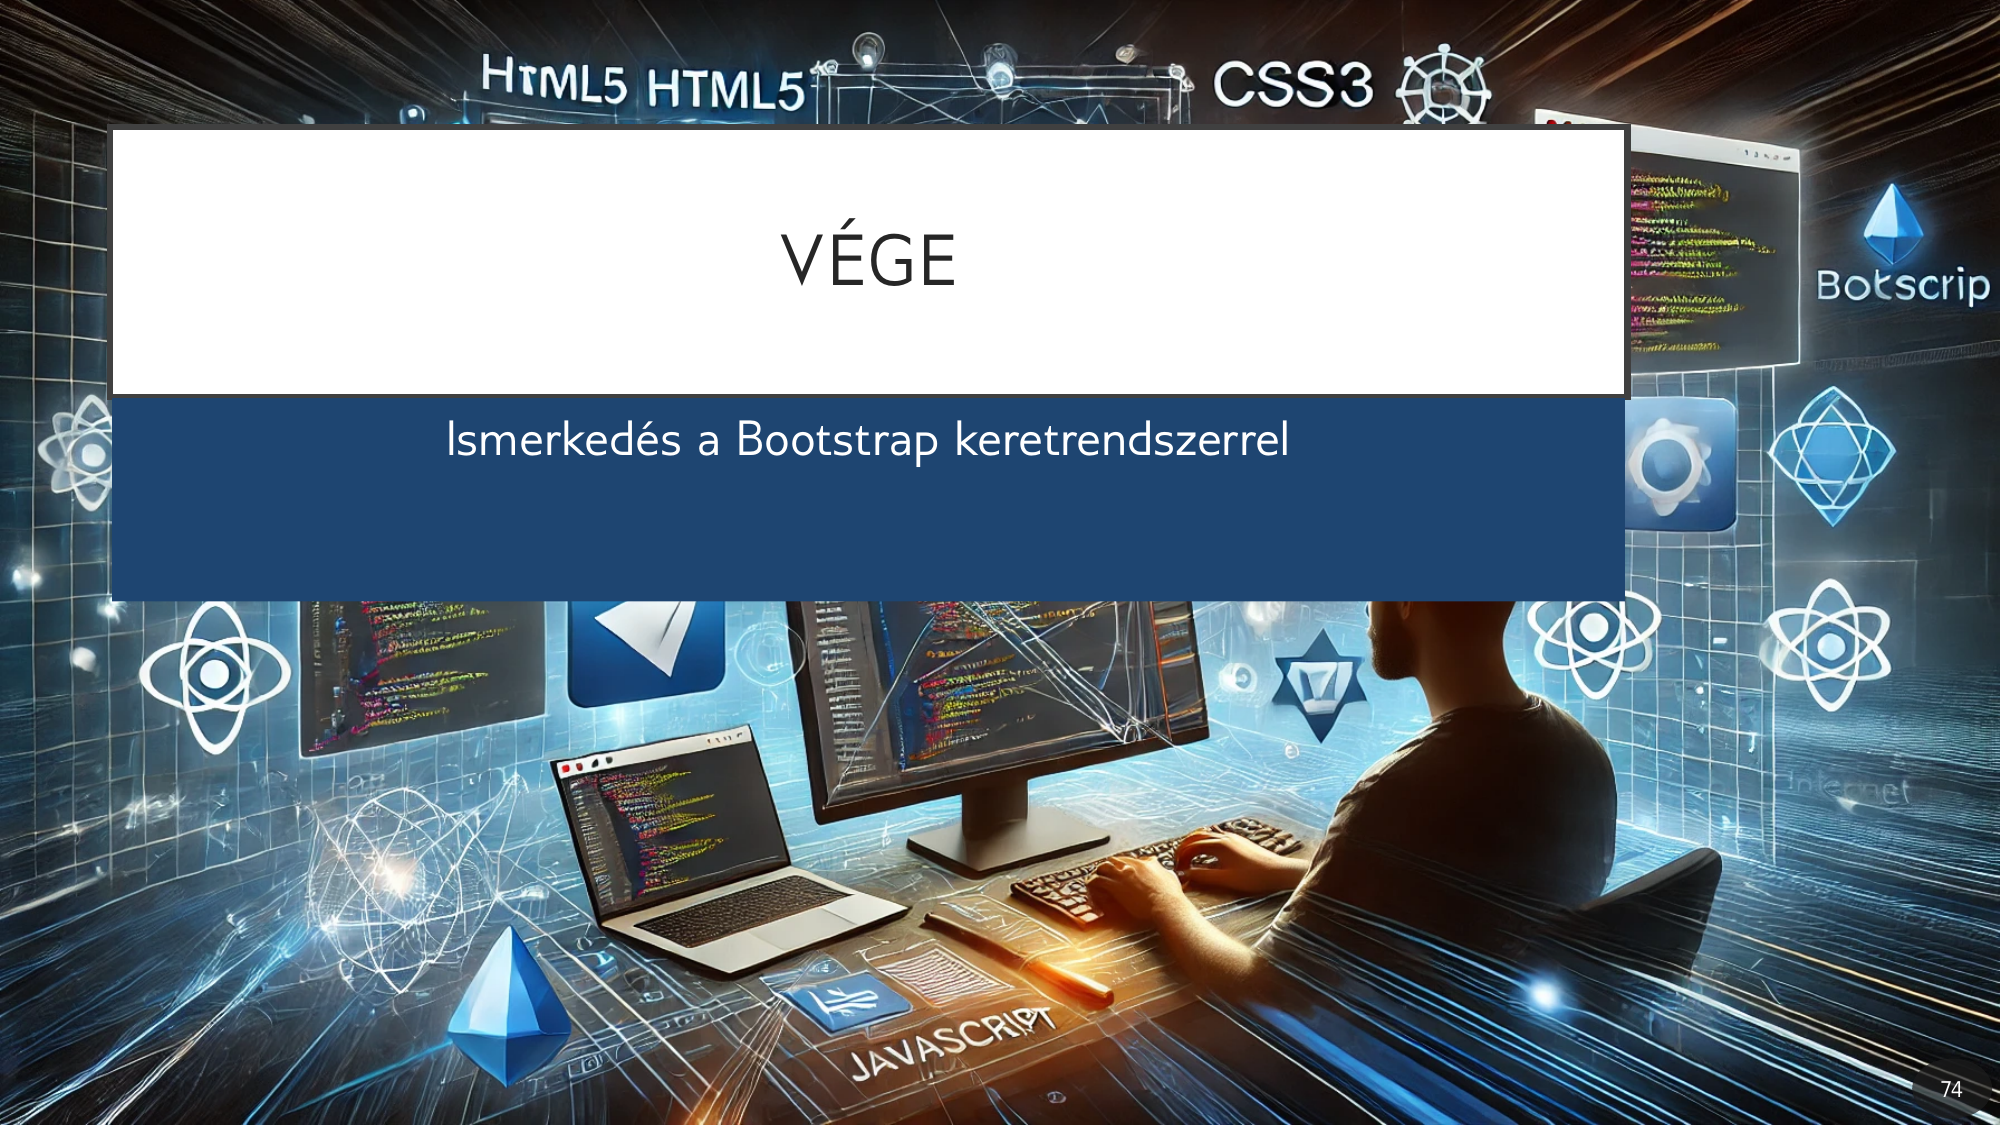

# Vége
Ismerkedés a Bootstrap keretrendszerrel
74